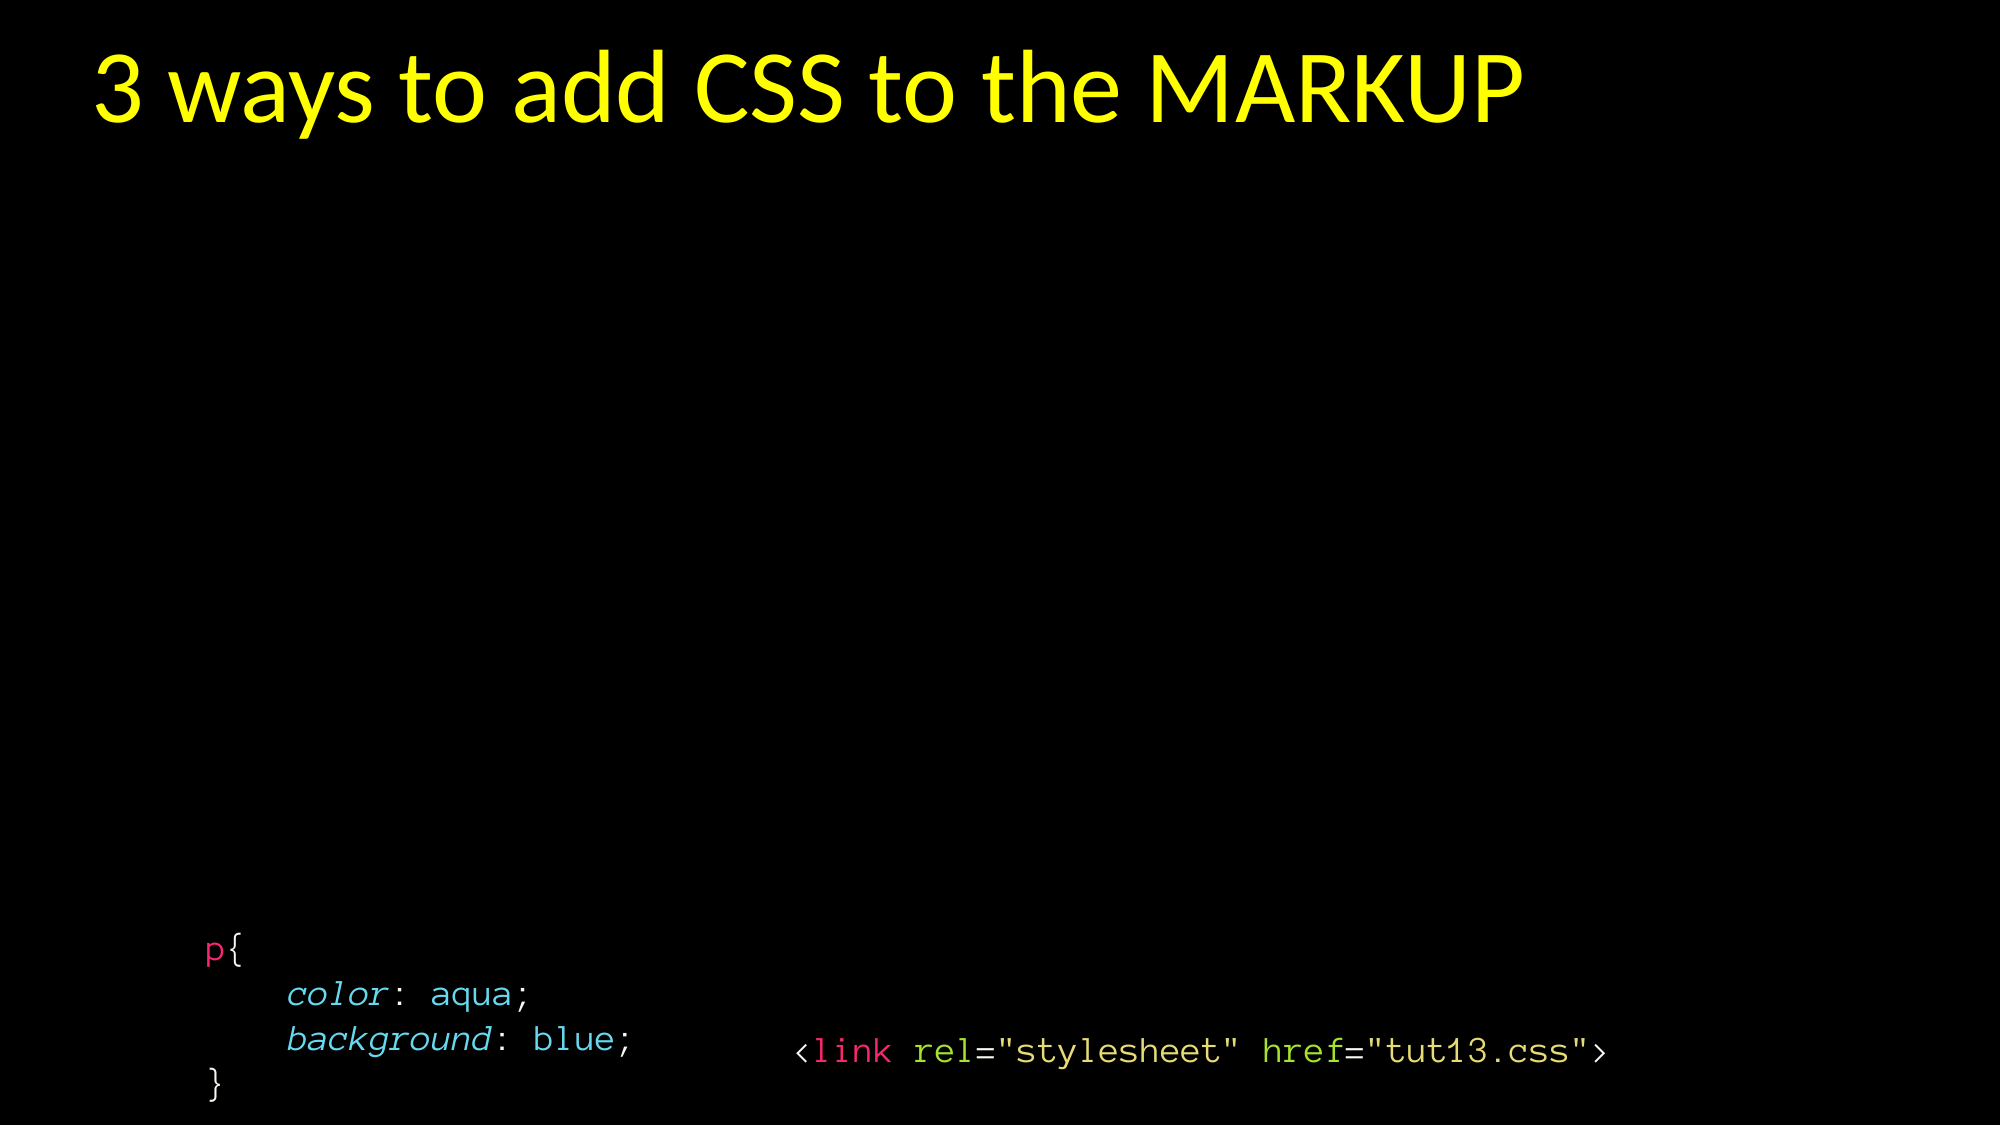

3 ways to add CSS to the MARKUP
p{
    color: aqua;
    background: blue;
}
    <link rel="stylesheet" href="tut13.css">